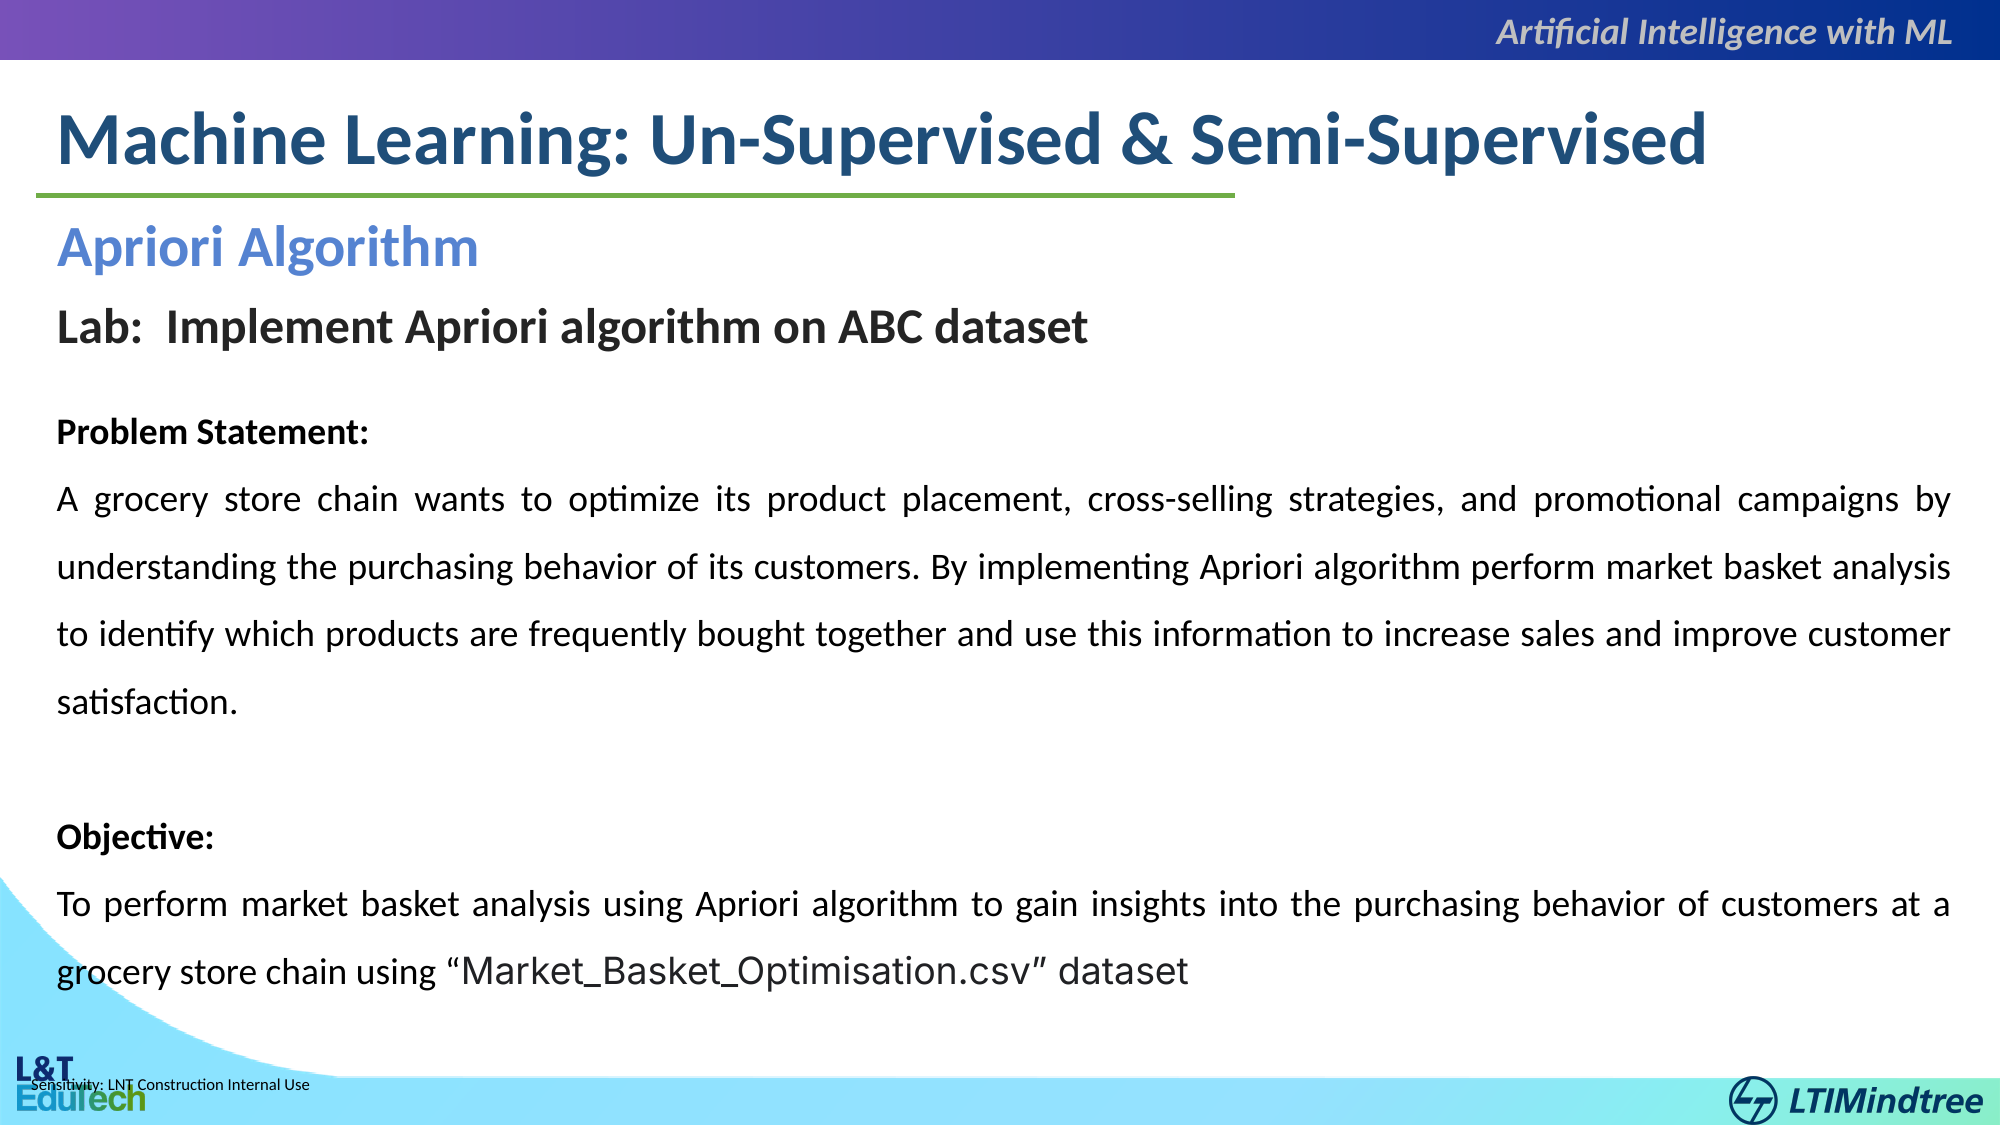

Artificial Intelligence with ML
Machine Learning: Un-Supervised & Semi-Supervised
Apriori Algorithm
Lab:  Implement Apriori algorithm on ABC dataset

Problem Statement:
A grocery store chain wants to optimize its product placement, cross-selling strategies, and promotional campaigns by understanding the purchasing behavior of its customers. By implementing Apriori algorithm perform market basket analysis to identify which products are frequently bought together and use this information to increase sales and improve customer satisfaction.

Objective:
To perform market basket analysis using Apriori algorithm to gain insights into the purchasing behavior of customers at a grocery store chain using “Market_Basket_Optimisation.csv” dataset